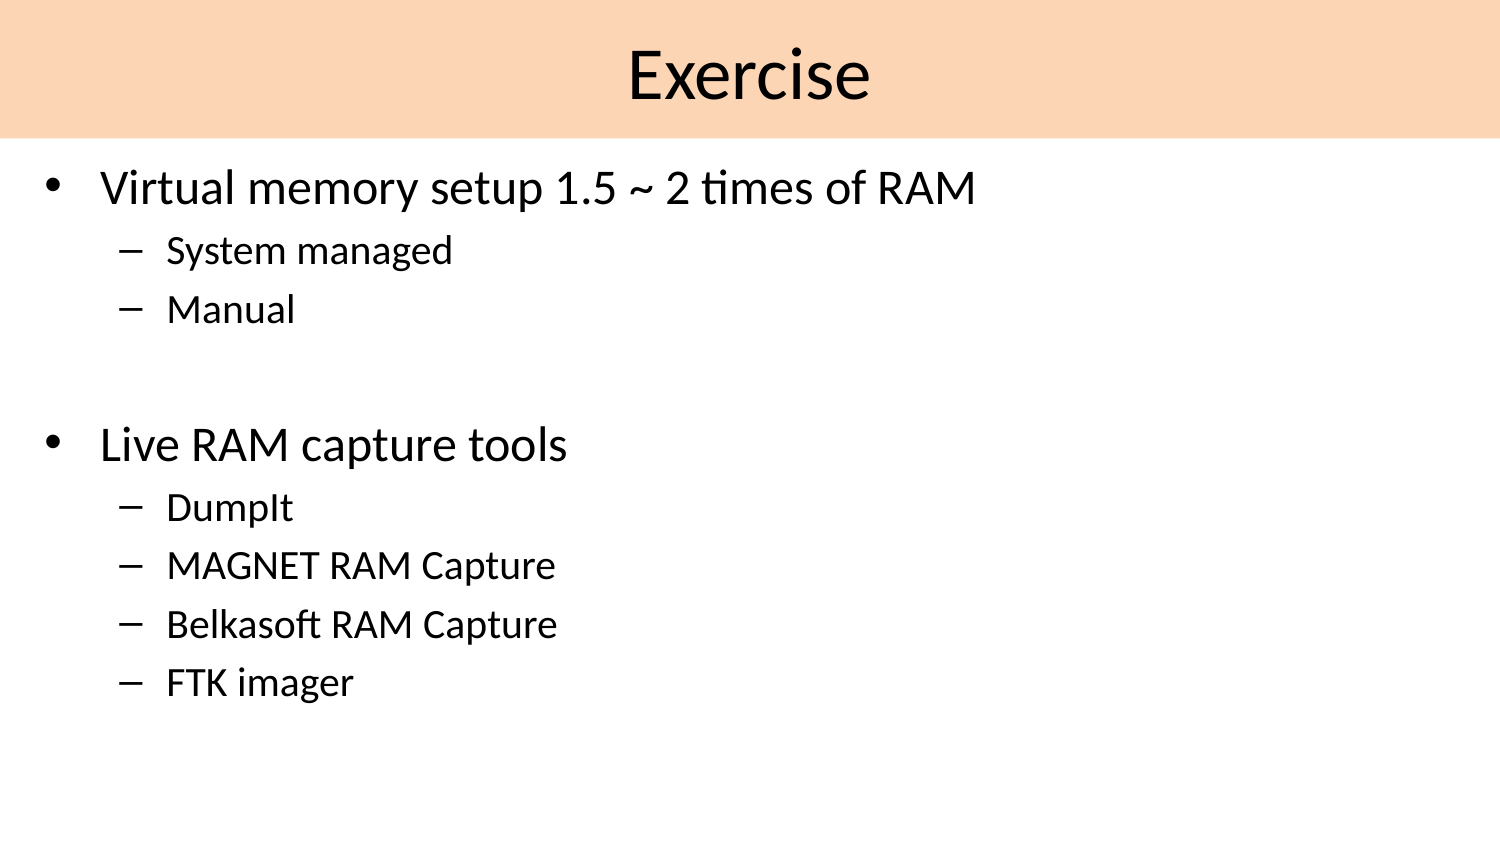

# Exercise
Virtual memory setup 1.5 ~ 2 times of RAM
System managed
Manual

Live RAM capture tools
DumpIt
MAGNET RAM Capture
Belkasoft RAM Capture
FTK imager